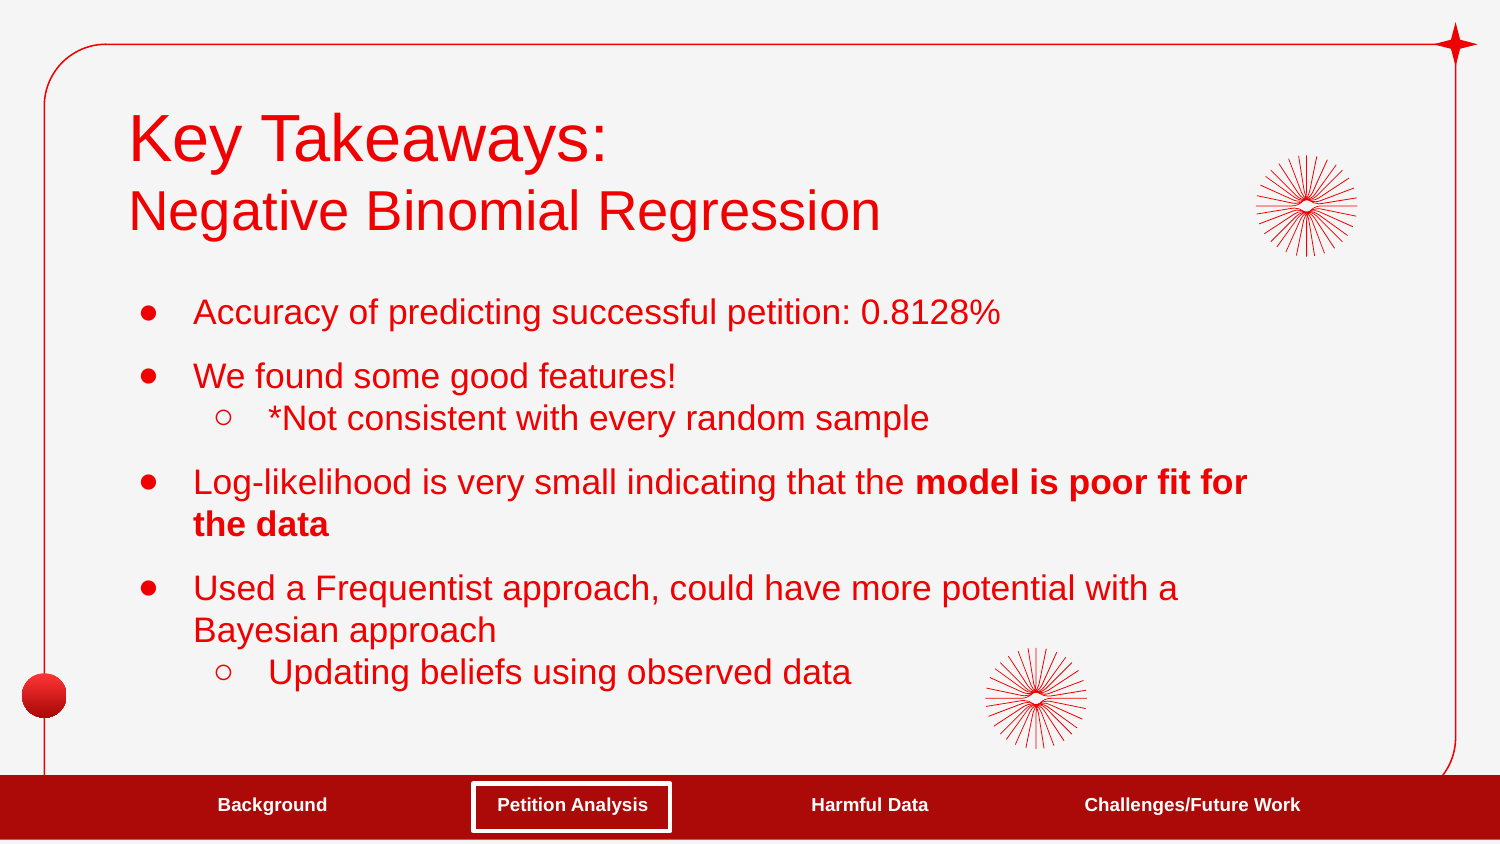

# Key Takeaways:
Negative Binomial Regression

Accuracy of predicting successful petition: 0.8128%
We found some good features!
*Not consistent with every random sample
Log-likelihood is very small indicating that the model is poor fit for the data
Used a Frequentist approach, could have more potential with a Bayesian approach
Updating beliefs using observed data

Petition Analysis
Background
Harmful Data
Challenges/Future Work